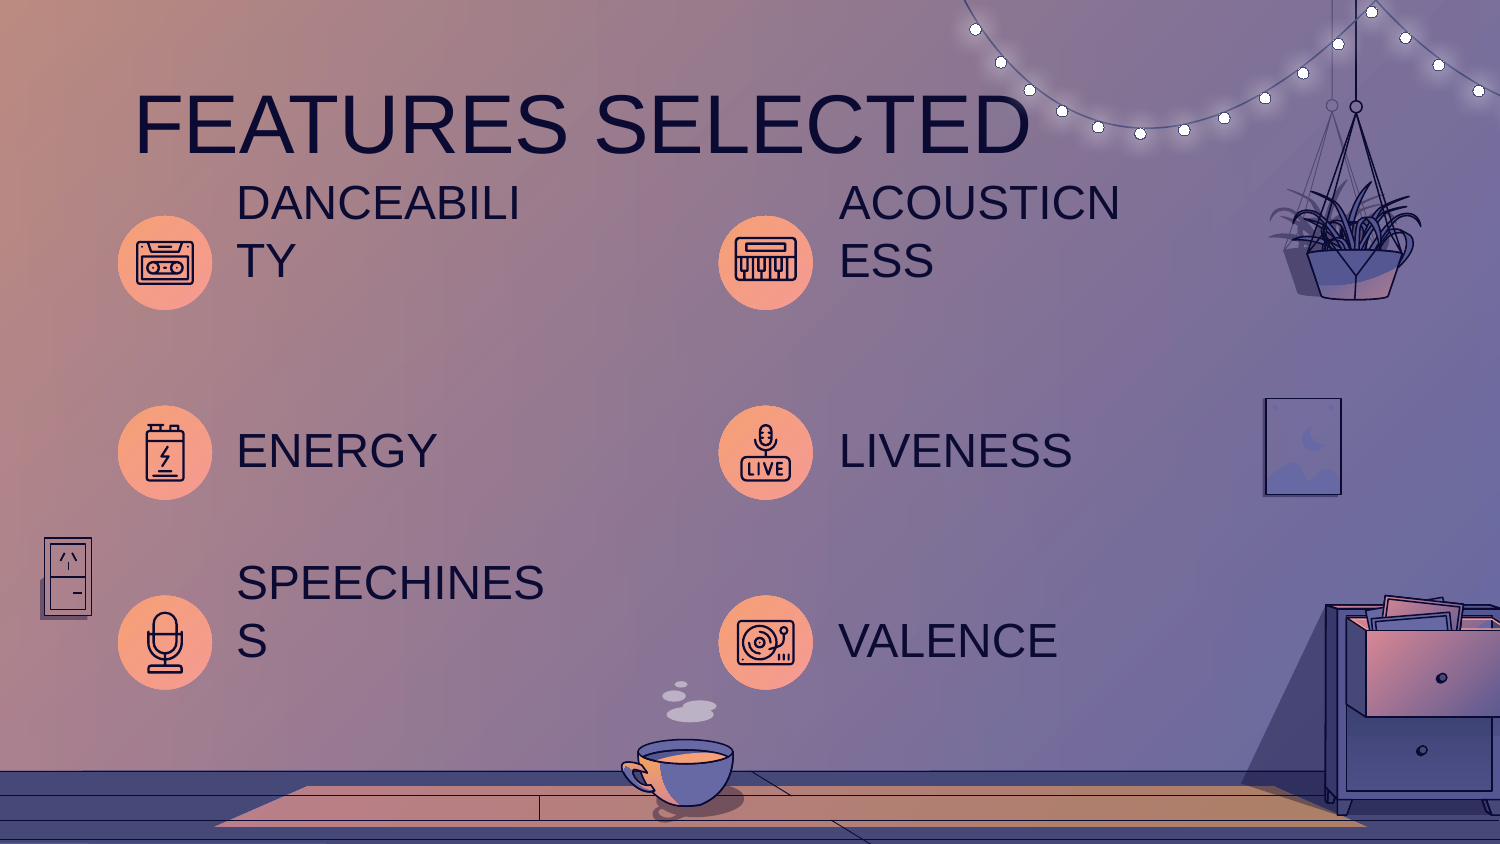

# FEATURES SELECTED
DANCEABILITY
ACOUSTICNESS

ENERGY
LIVENESS

SPEECHINESS
VALENCE